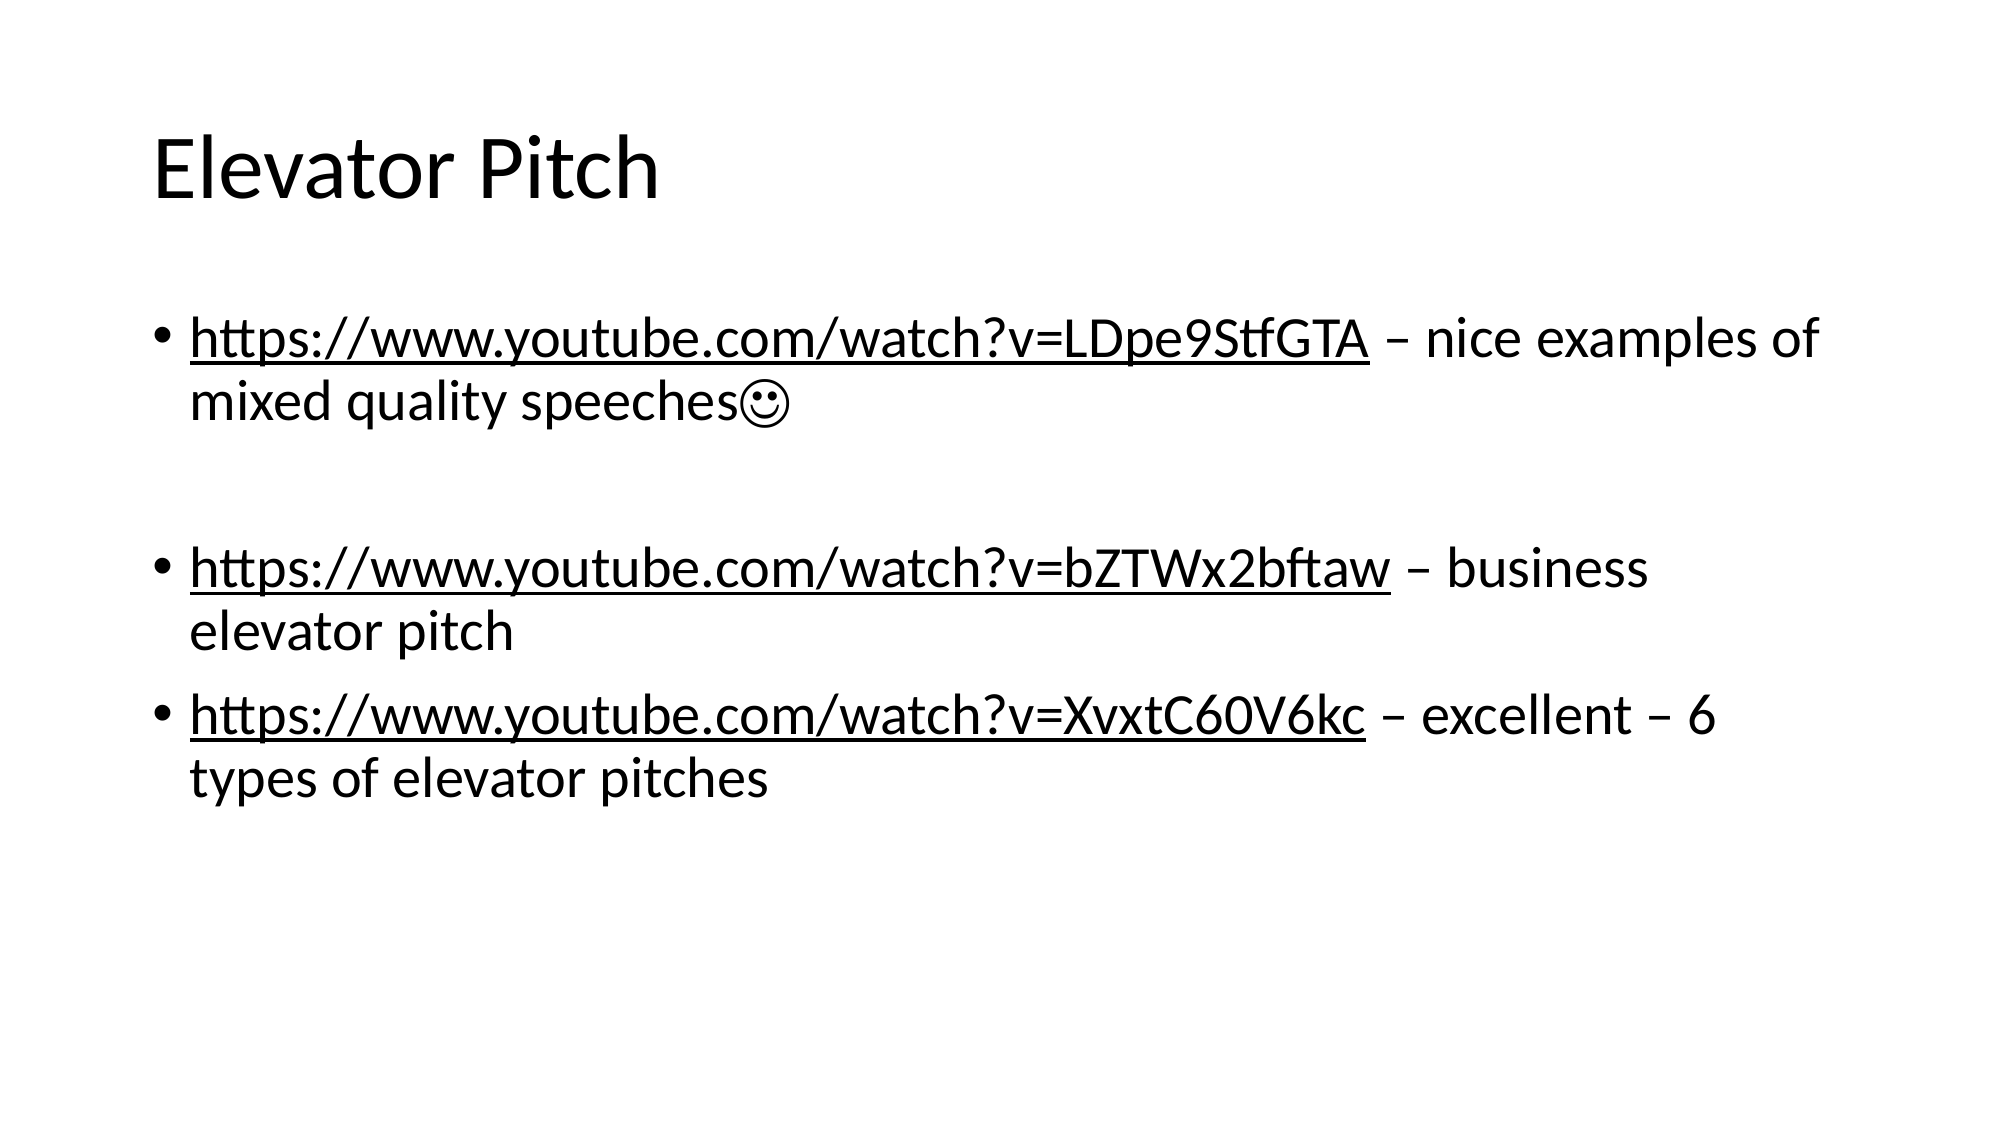

# Elevator Pitch
https://www.youtube.com/watch?v=LDpe9StfGTA – nice examples of mixed quality speeches☺

https://www.youtube.com/watch?v=bZTWx2bftaw – business elevator pitch
https://www.youtube.com/watch?v=XvxtC60V6kc – excellent – 6 types of elevator pitches